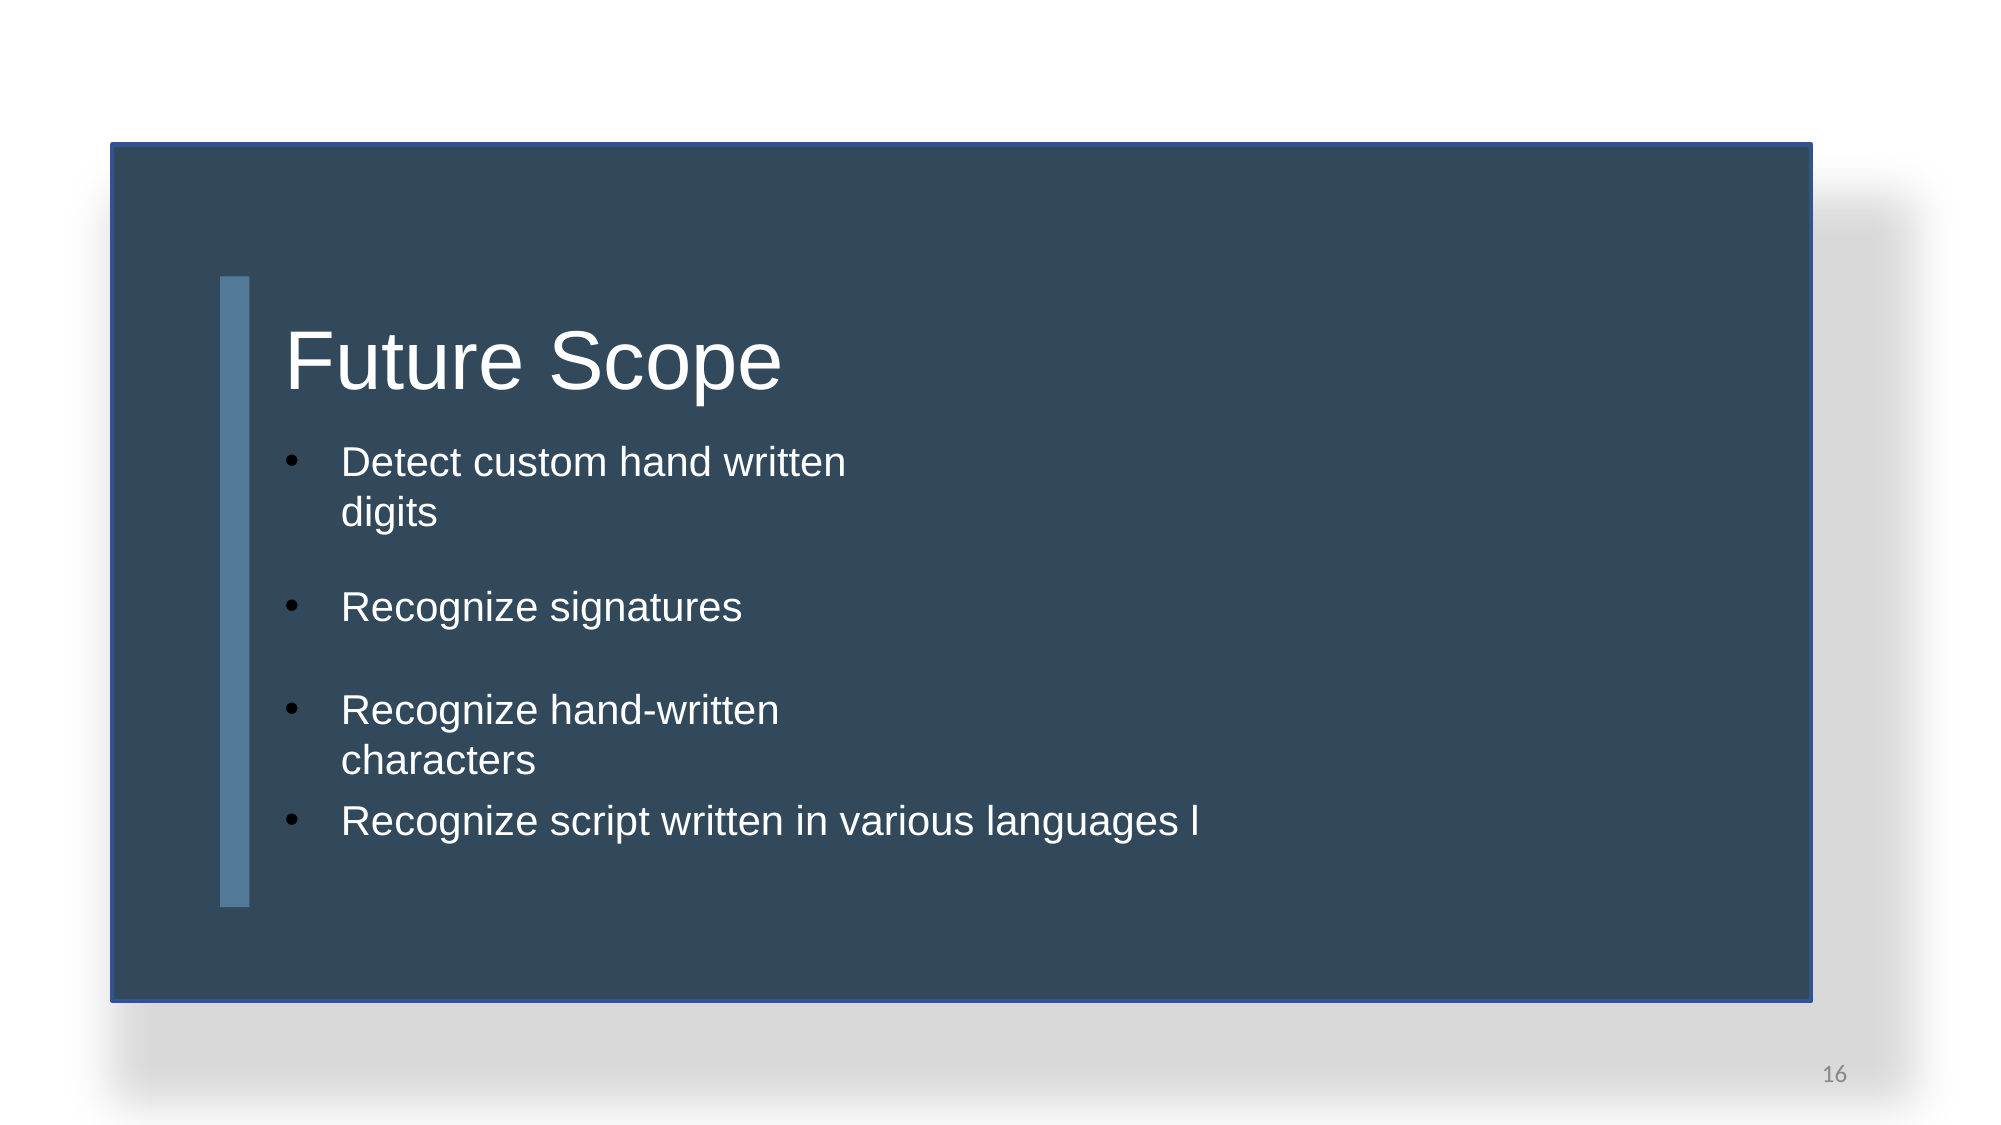

Future Scope
Detect custom hand written digits
Recognize signatures
Recognize hand-written characters
Recognize script written in various languages l
16